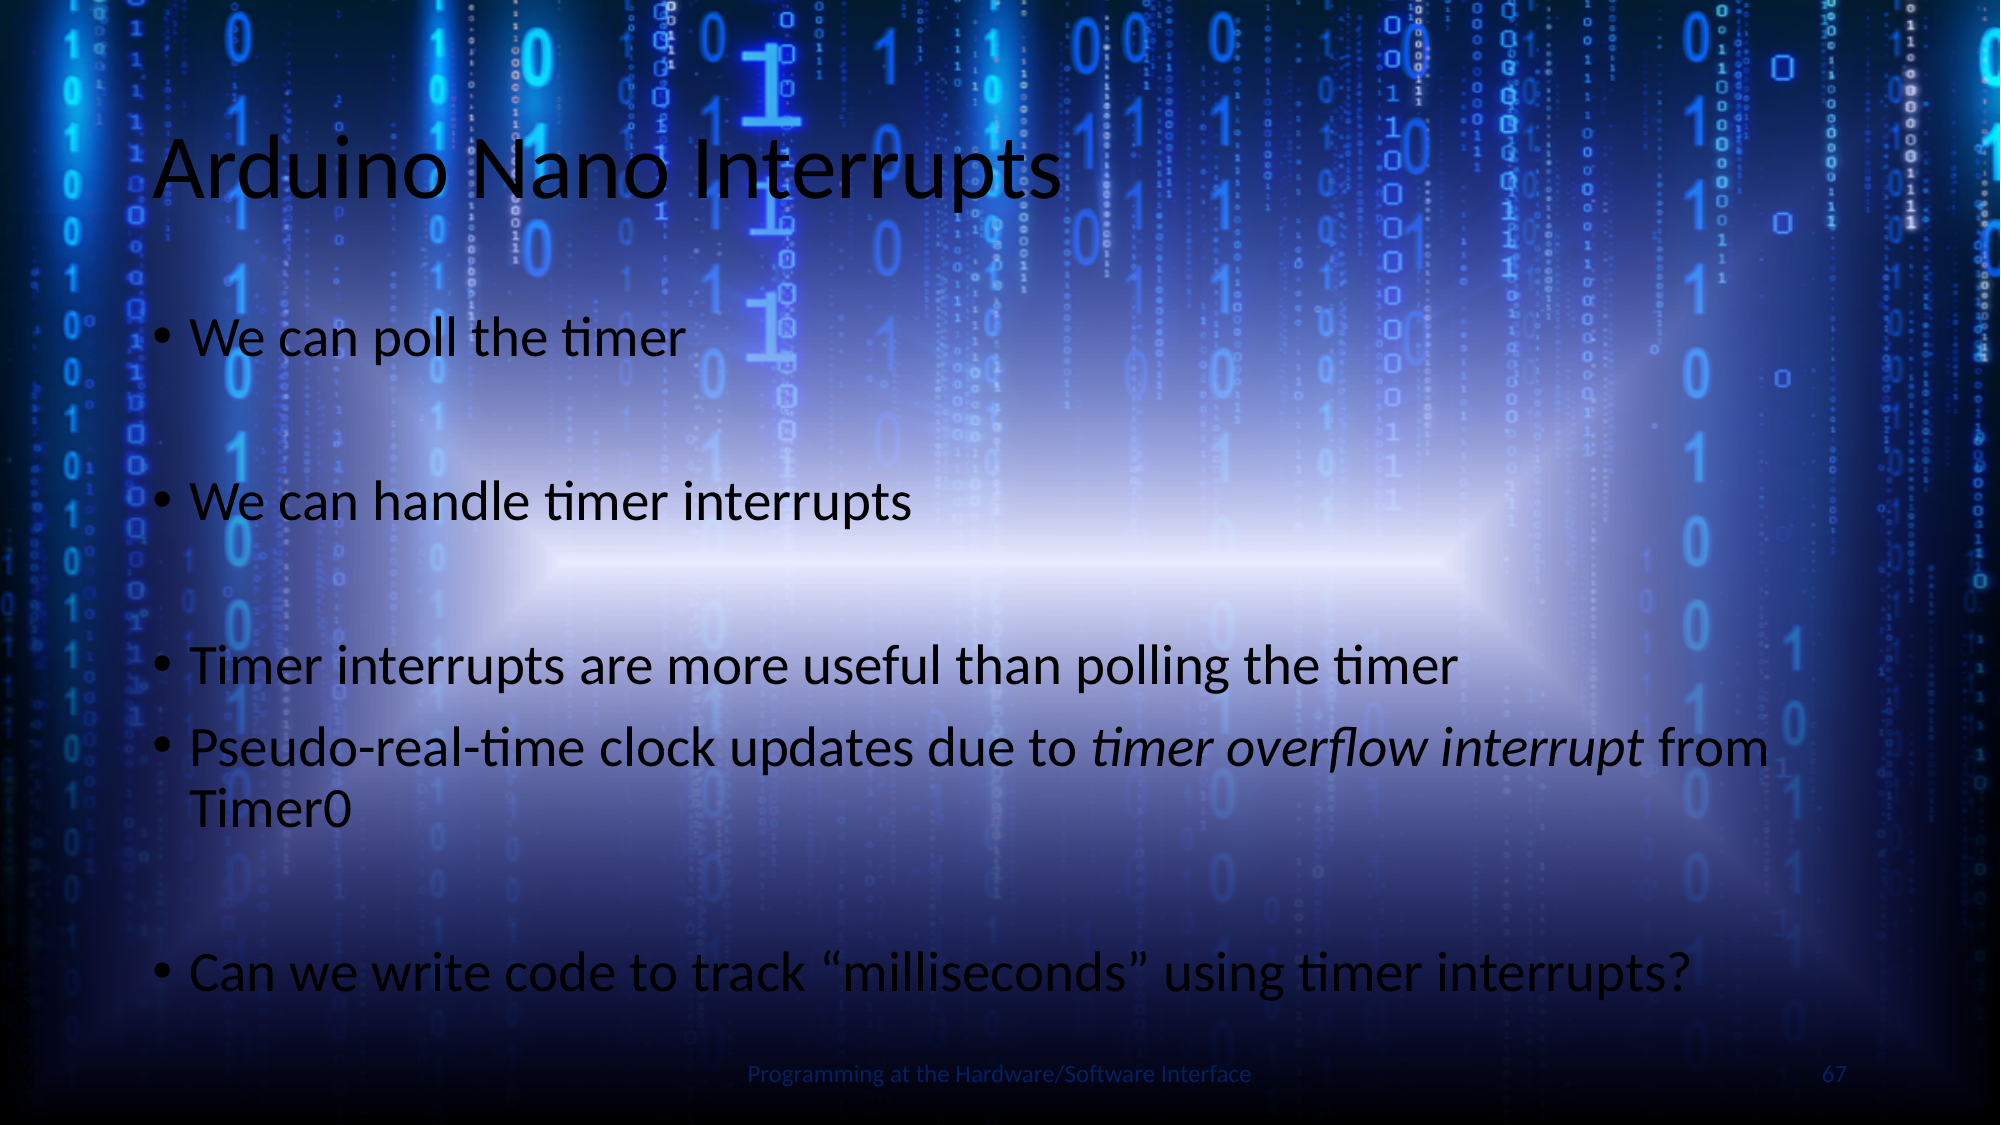

# Arduino Nano Interrupts
We can poll the timer

We can handle timer interrupts

Timer interrupts are more useful than polling the timer
Pseudo-real-time clock updates due to timer overflow interrupt from Timer0

Can we write code to track “milliseconds” using timer interrupts?
Slide by Bohn
Programming at the Hardware/Software Interface
67